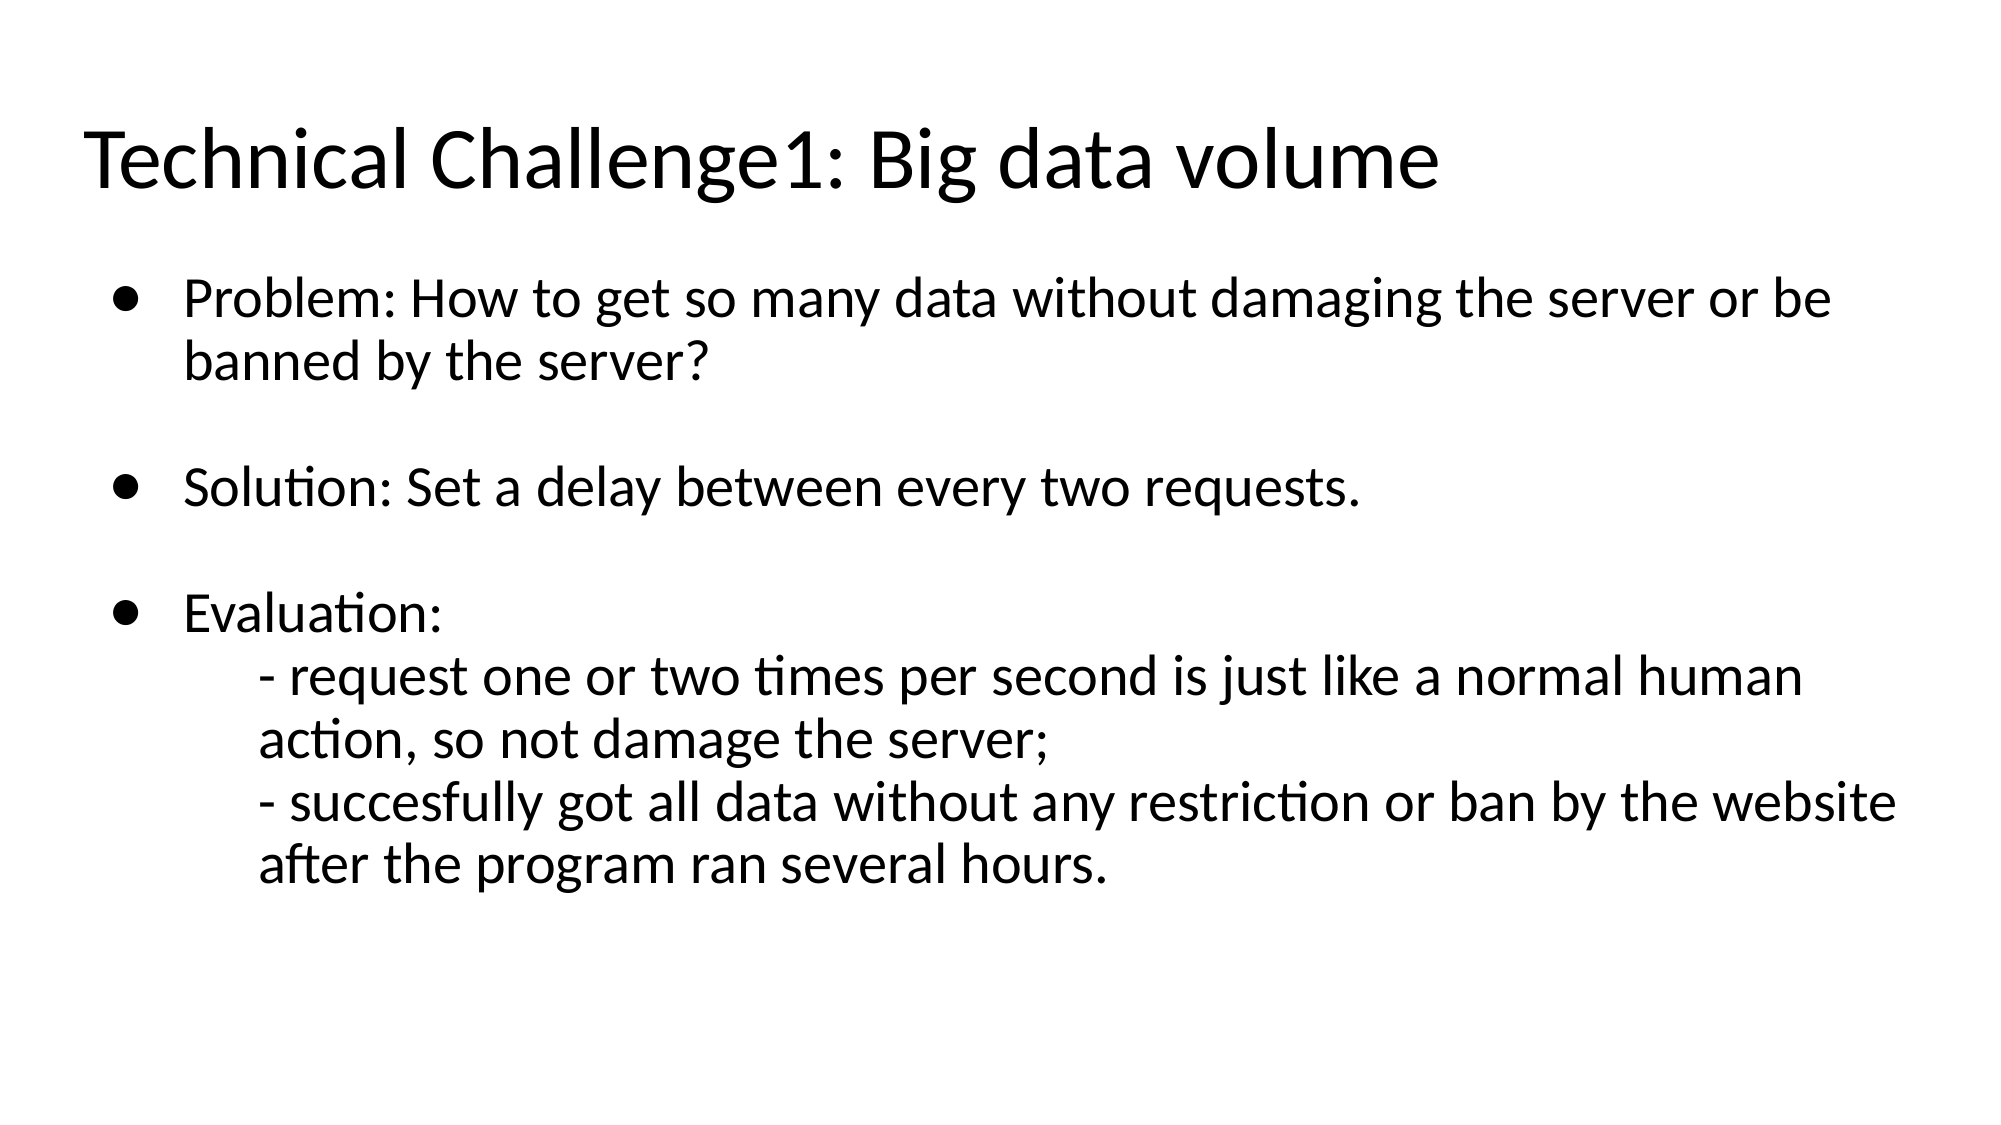

# Technical Challenge1: Big data volume
Problem: How to get so many data without damaging the server or be banned by the server?

Solution: Set a delay between every two requests.

Evaluation:
	- request one or two times per second is just like a normal human 		action, so not damage the server;
	- succesfully got all data without any restriction or ban by the website 	after the program ran several hours.